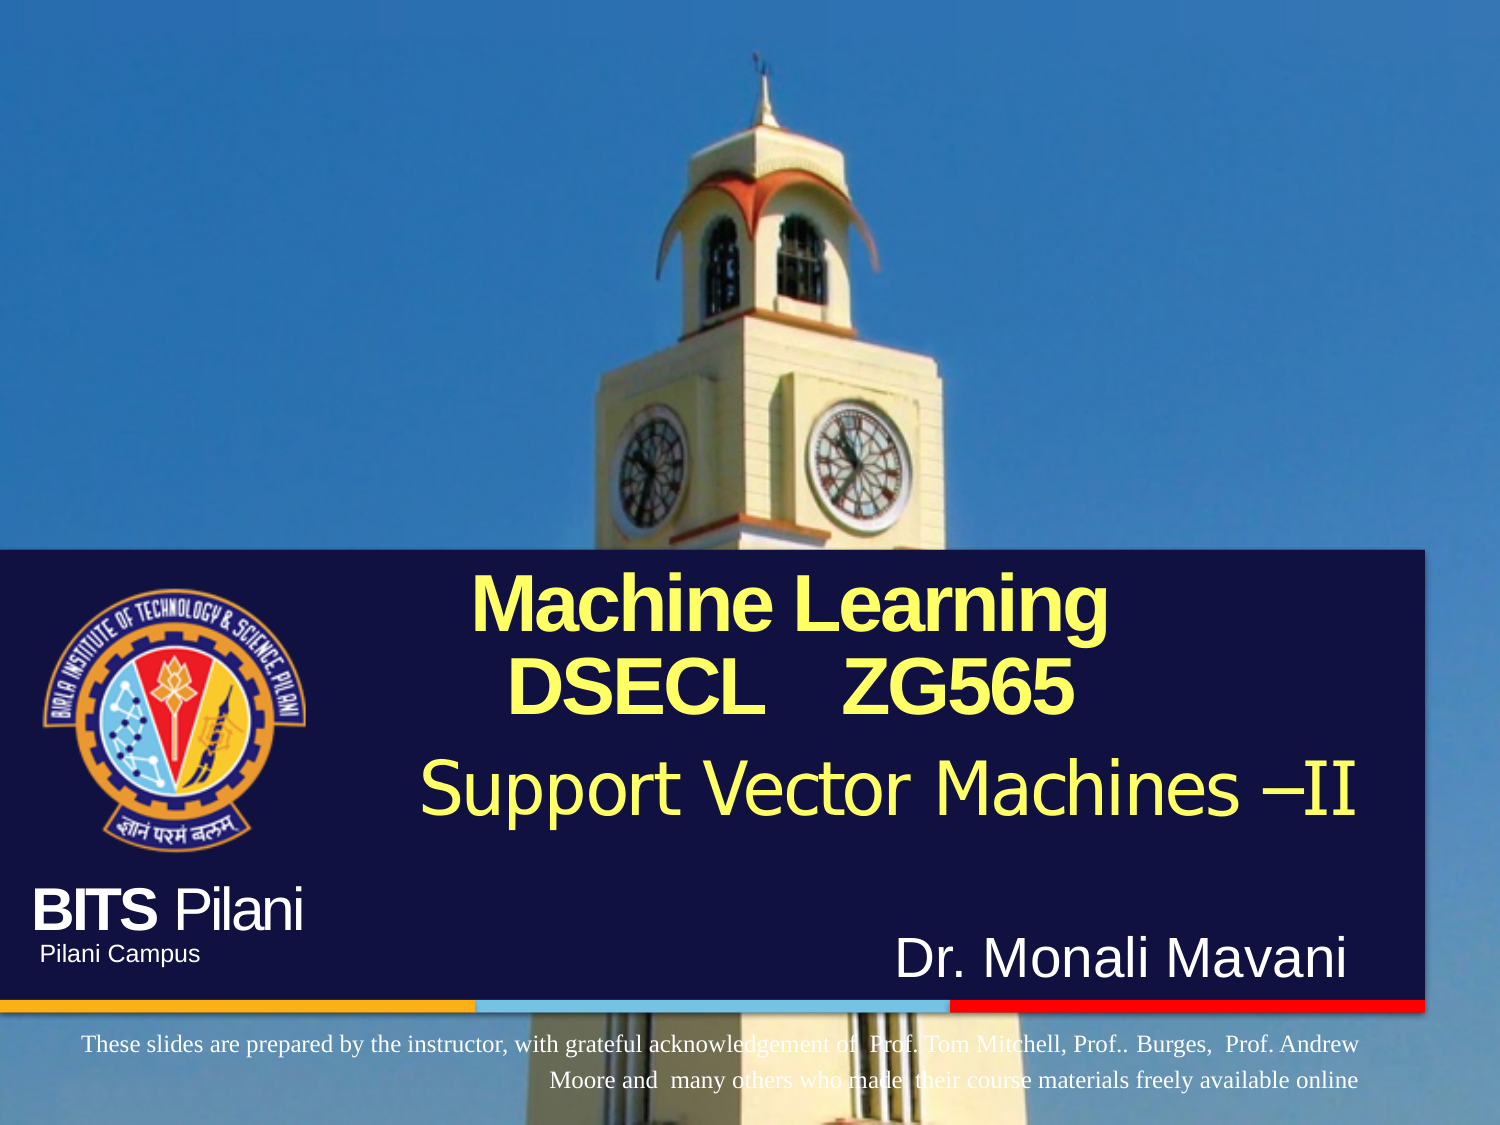

# Machine Learning DSECL    ZG565
Support Vector Machines –II
Dr. Monali Mavani
These slides are prepared by the instructor, with grateful acknowledgement of  Prof. Tom Mitchell, Prof.. Burges,  Prof. Andrew Moore and  many others who made  their course materials freely available online